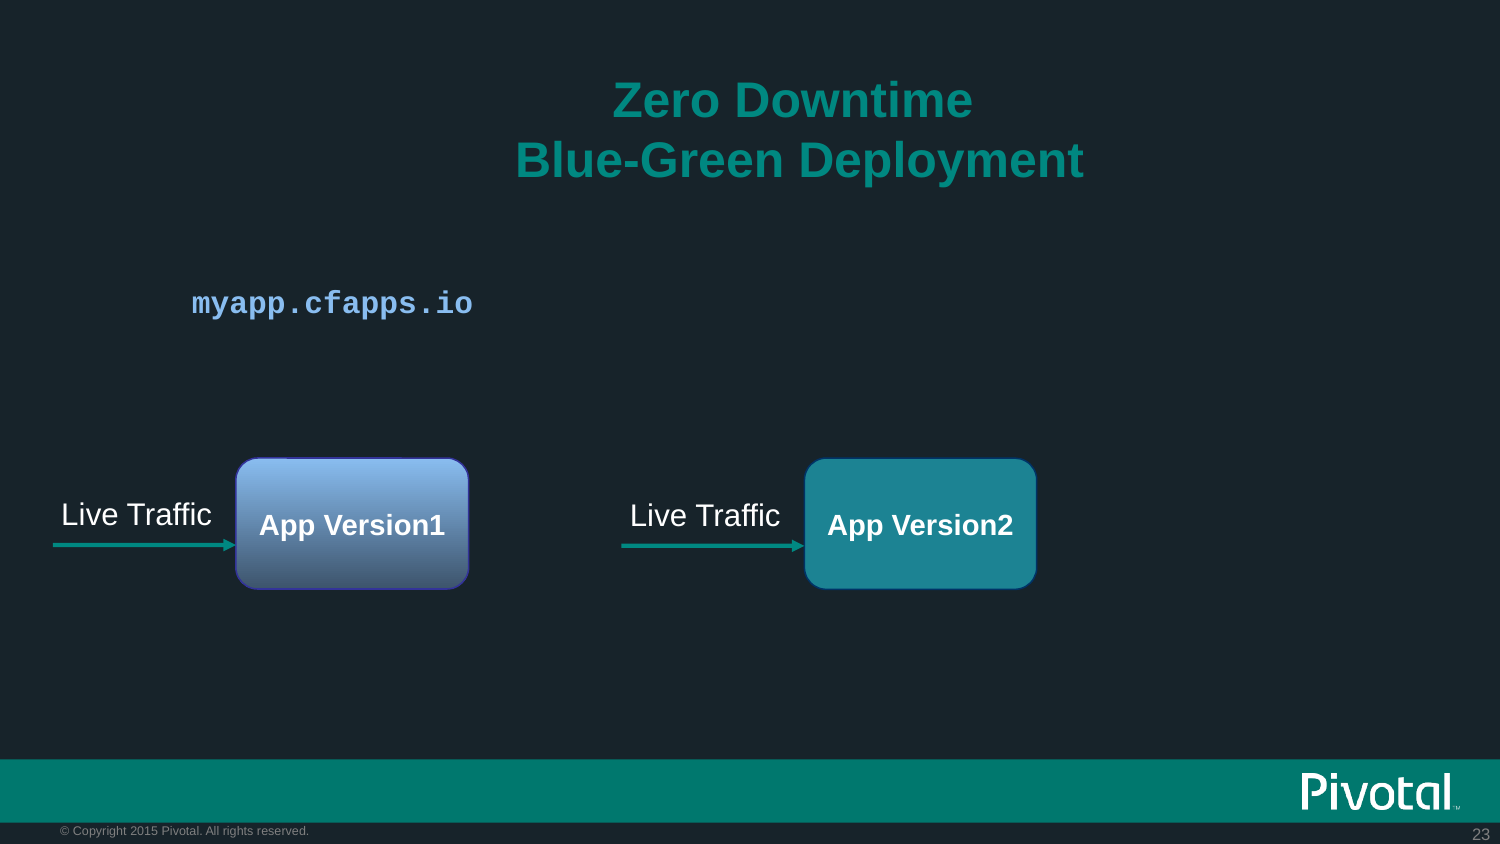

Zero Downtime
Blue-Green Deployment
myapp.cfapps.io
App Version1
App Version2
Live Traffic
Live Traffic